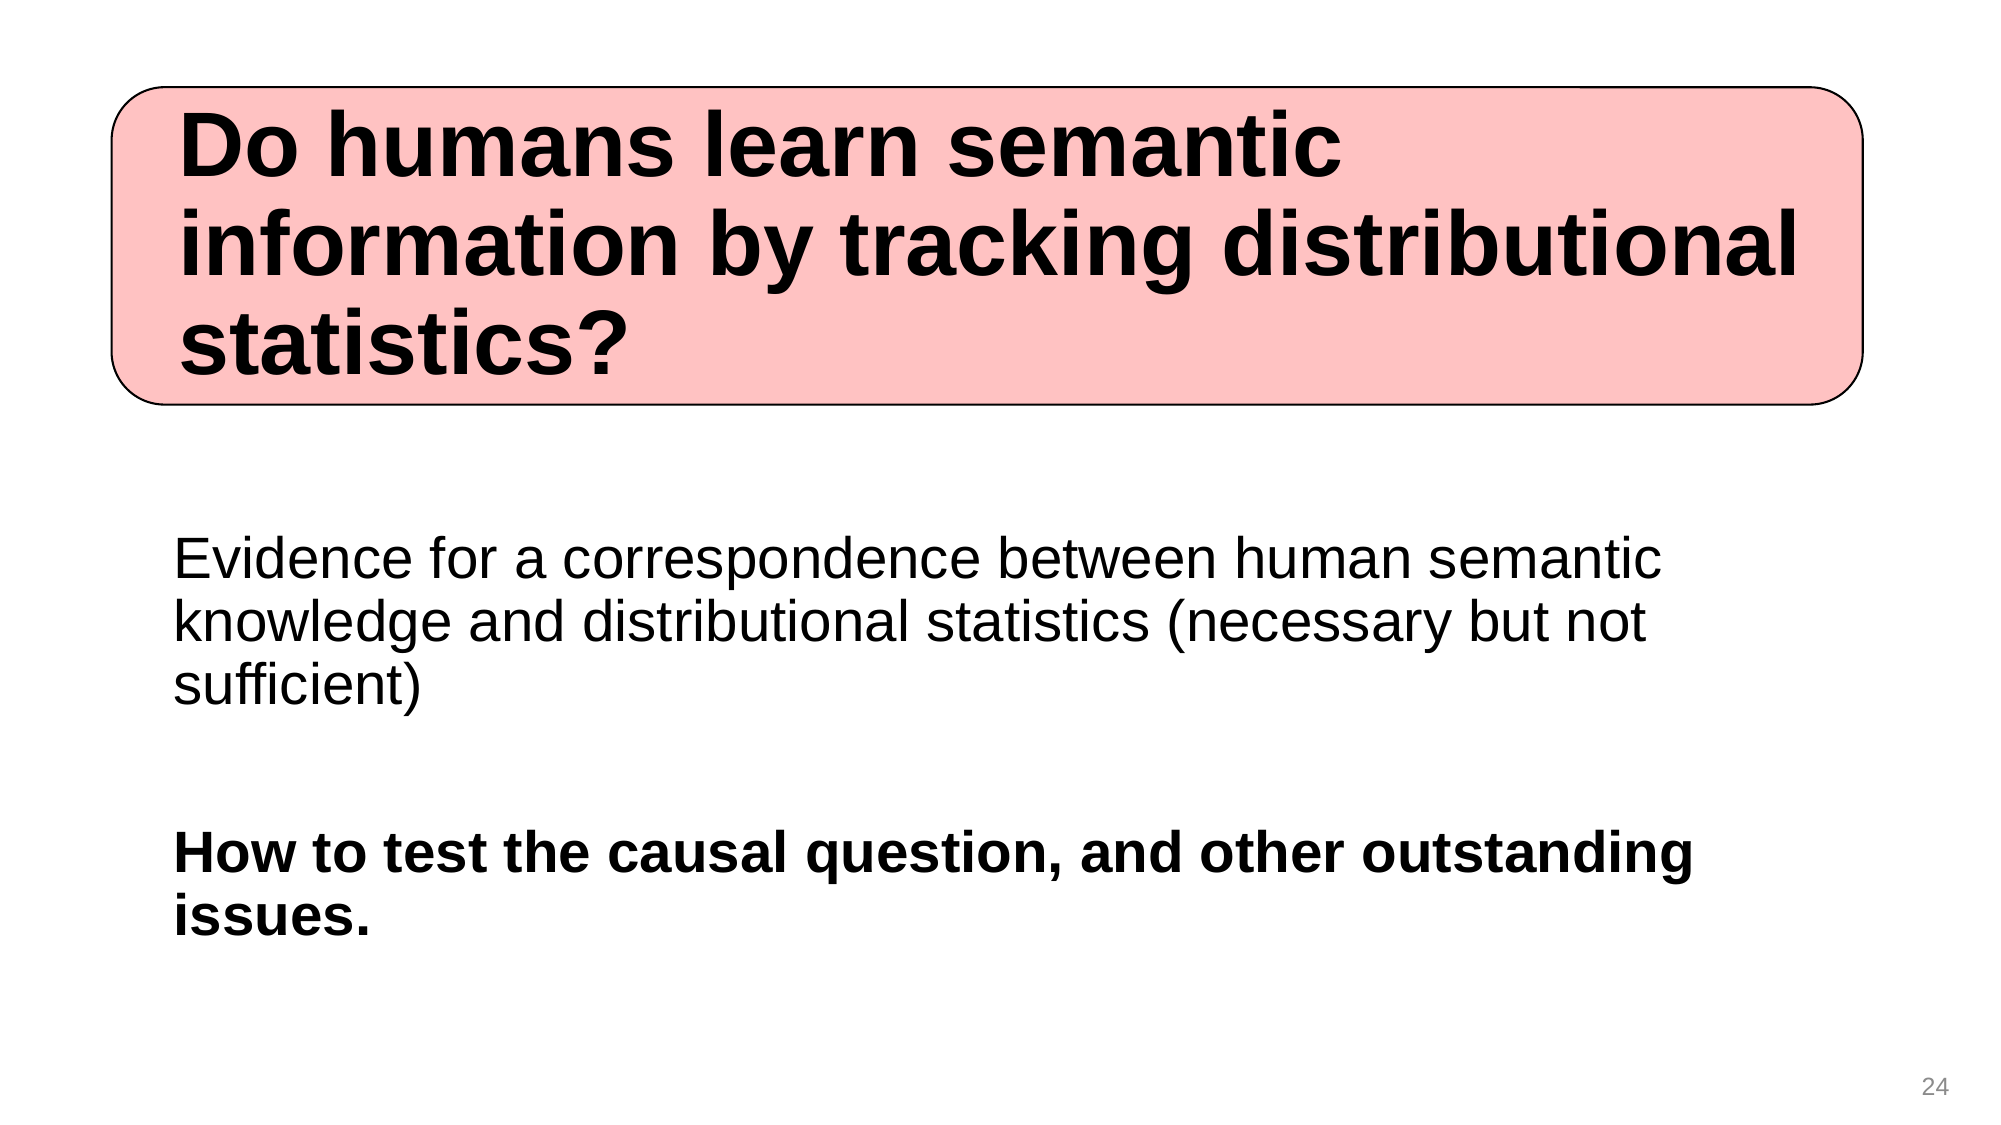

# Do humans learn semantic information by tracking distributional statistics?
Evidence for a correspondence between human semantic knowledge and distributional statistics (necessary but not sufficient)

How to test the causal question, and other outstanding issues.
24